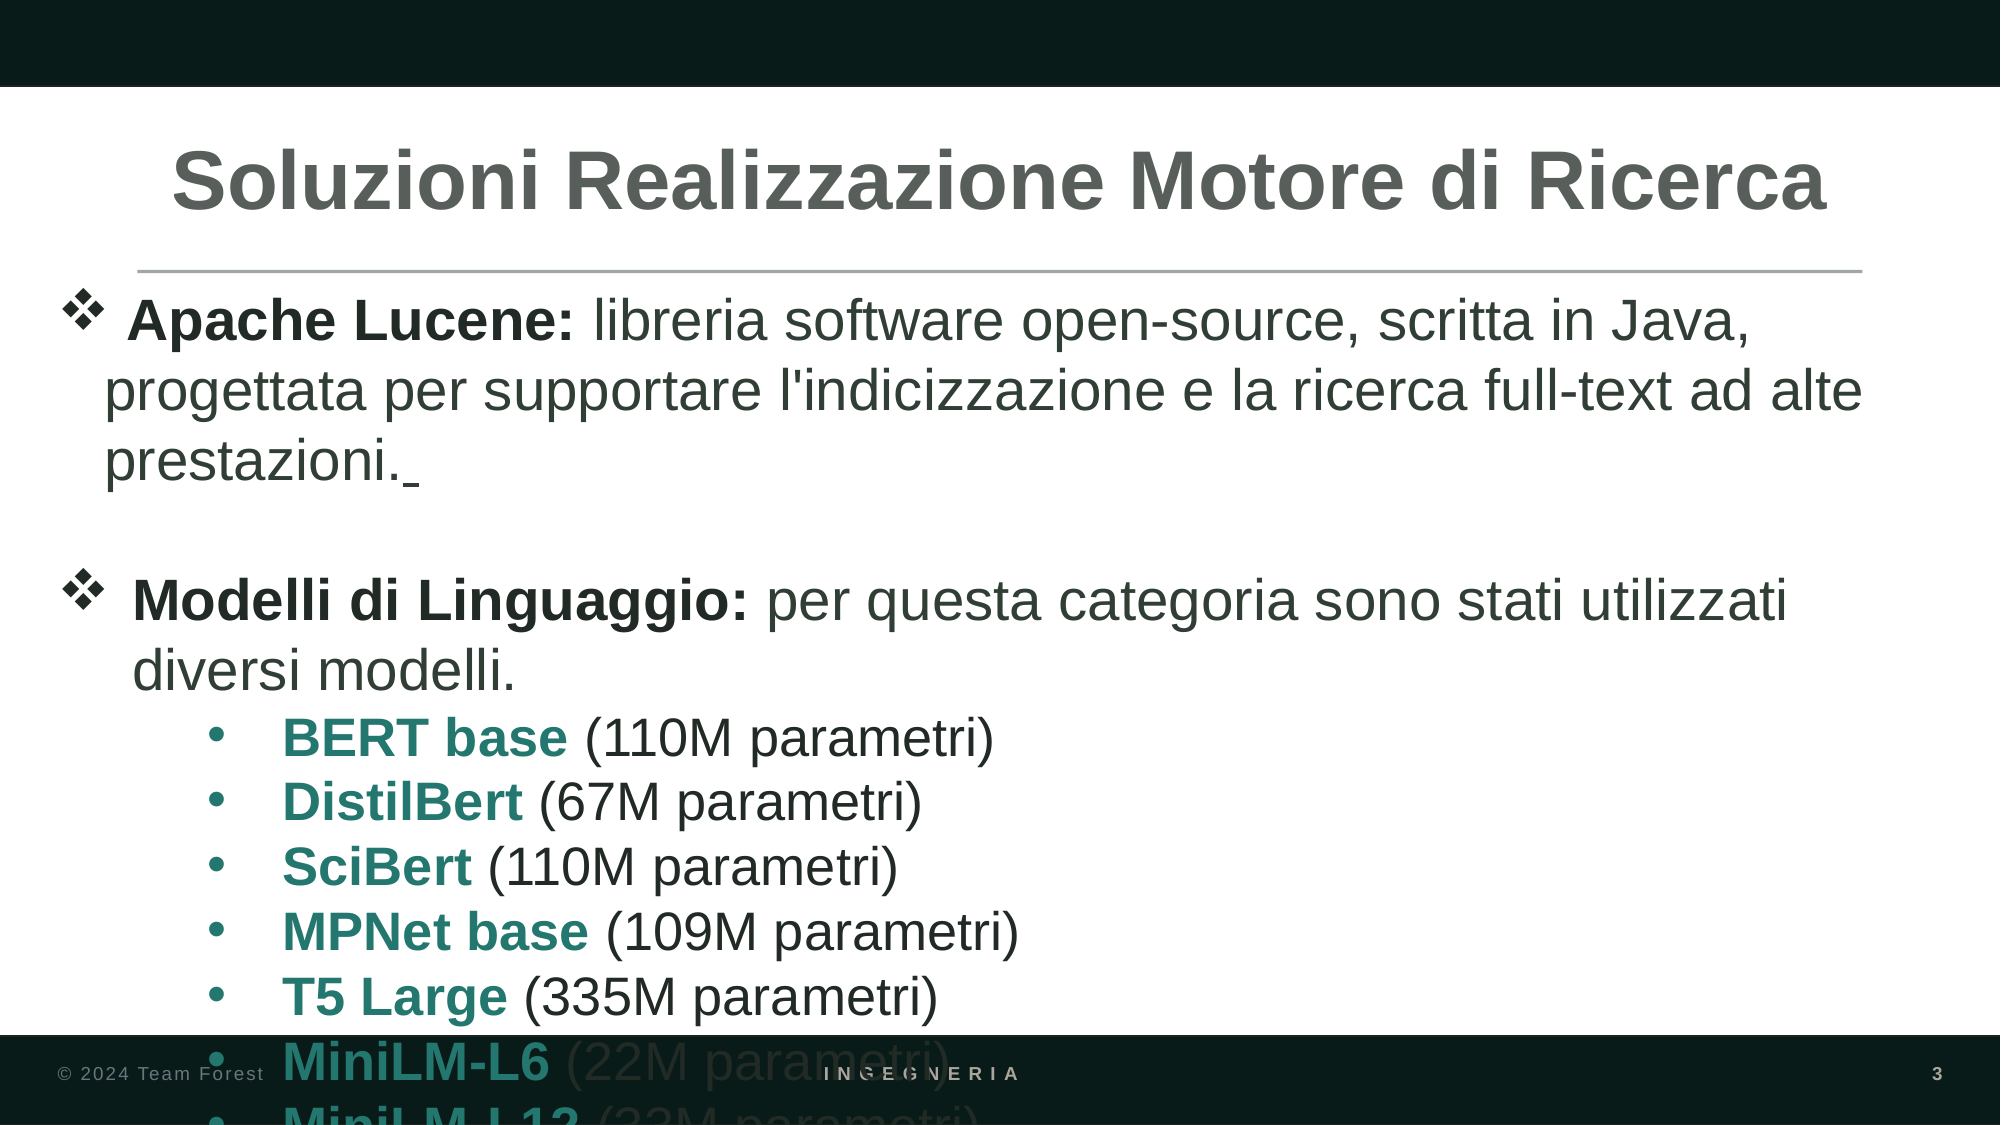

# Soluzioni Realizzazione Motore di Ricerca
 Apache Lucene: libreria software open-source, scritta in Java, progettata per supportare l'indicizzazione e la ricerca full-text ad alte prestazioni.

Modelli di Linguaggio: per questa categoria sono stati utilizzati diversi modelli.
BERT base (110M parametri)
DistilBert (67M parametri)
SciBert (110M parametri)
MPNet base (109M parametri)
T5 Large (335M parametri)
MiniLM-L6 (22M parametri)
MiniLM-L12 (33M parametri)

© 2024 Team Forest
Ingegneria dei dati
3